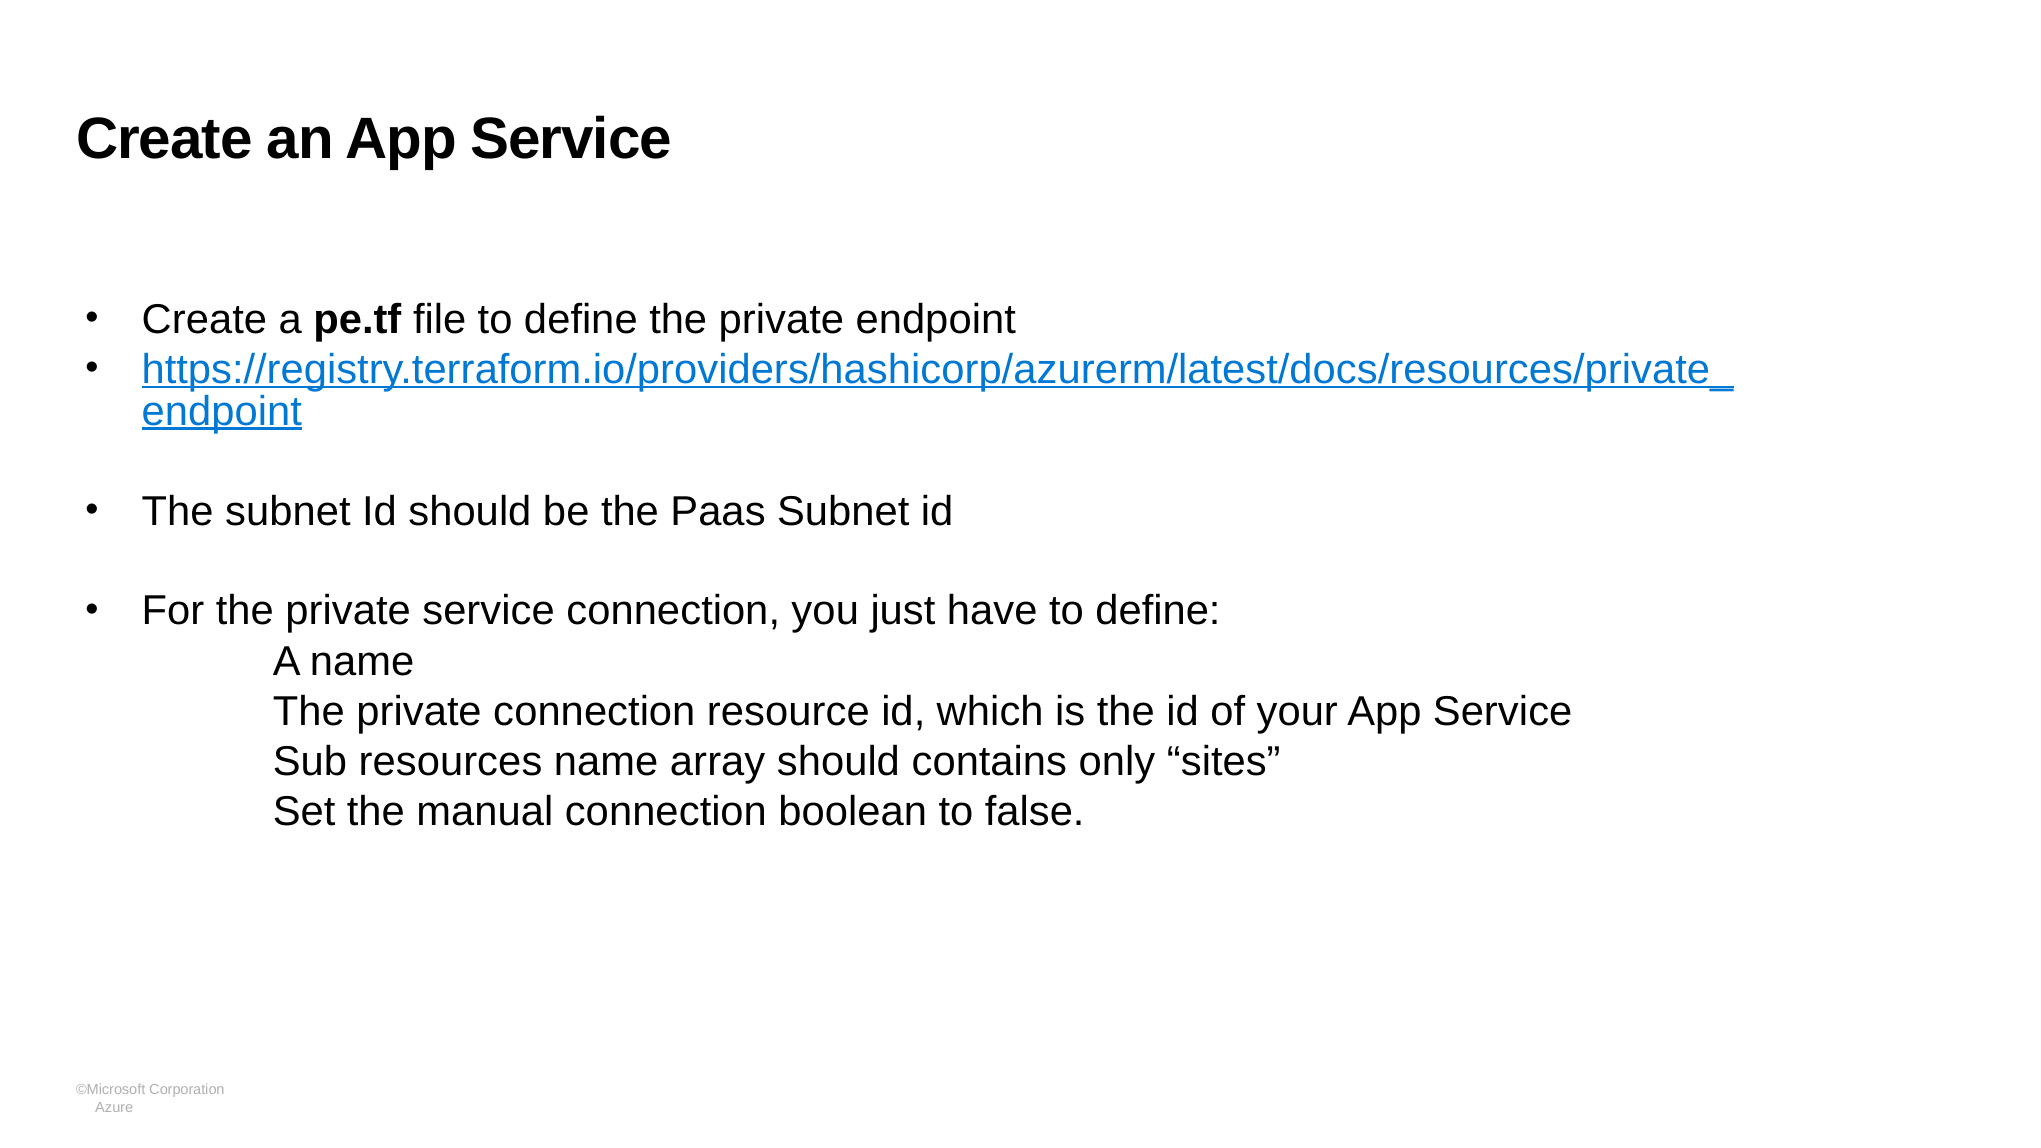

# Create an App Service

Create a pe.tf file to define the private endpoint
https://registry.terraform.io/providers/hashicorp/azurerm/latest/docs/resources/private_endpoint

The subnet Id should be the Paas Subnet id

For the private service connection, you just have to define:
	A name
	The private connection resource id, which is the id of your App Service
	Sub resources name array should contains only “sites”
	Set the manual connection boolean to false.